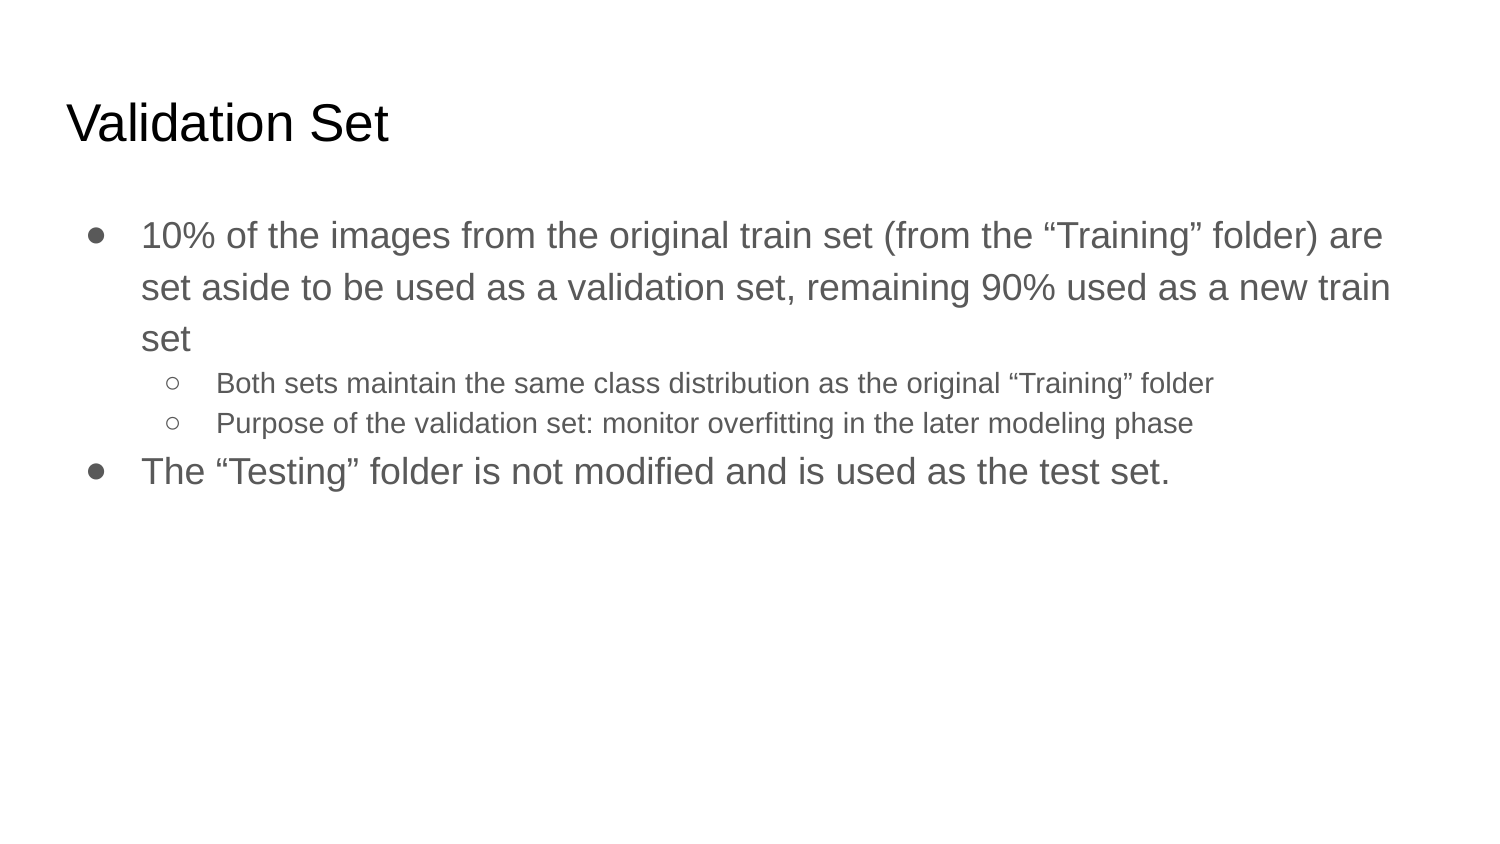

# Validation Set
10% of the images from the original train set (from the “Training” folder) are set aside to be used as a validation set, remaining 90% used as a new train set
Both sets maintain the same class distribution as the original “Training” folder
Purpose of the validation set: monitor overfitting in the later modeling phase
The “Testing” folder is not modified and is used as the test set.